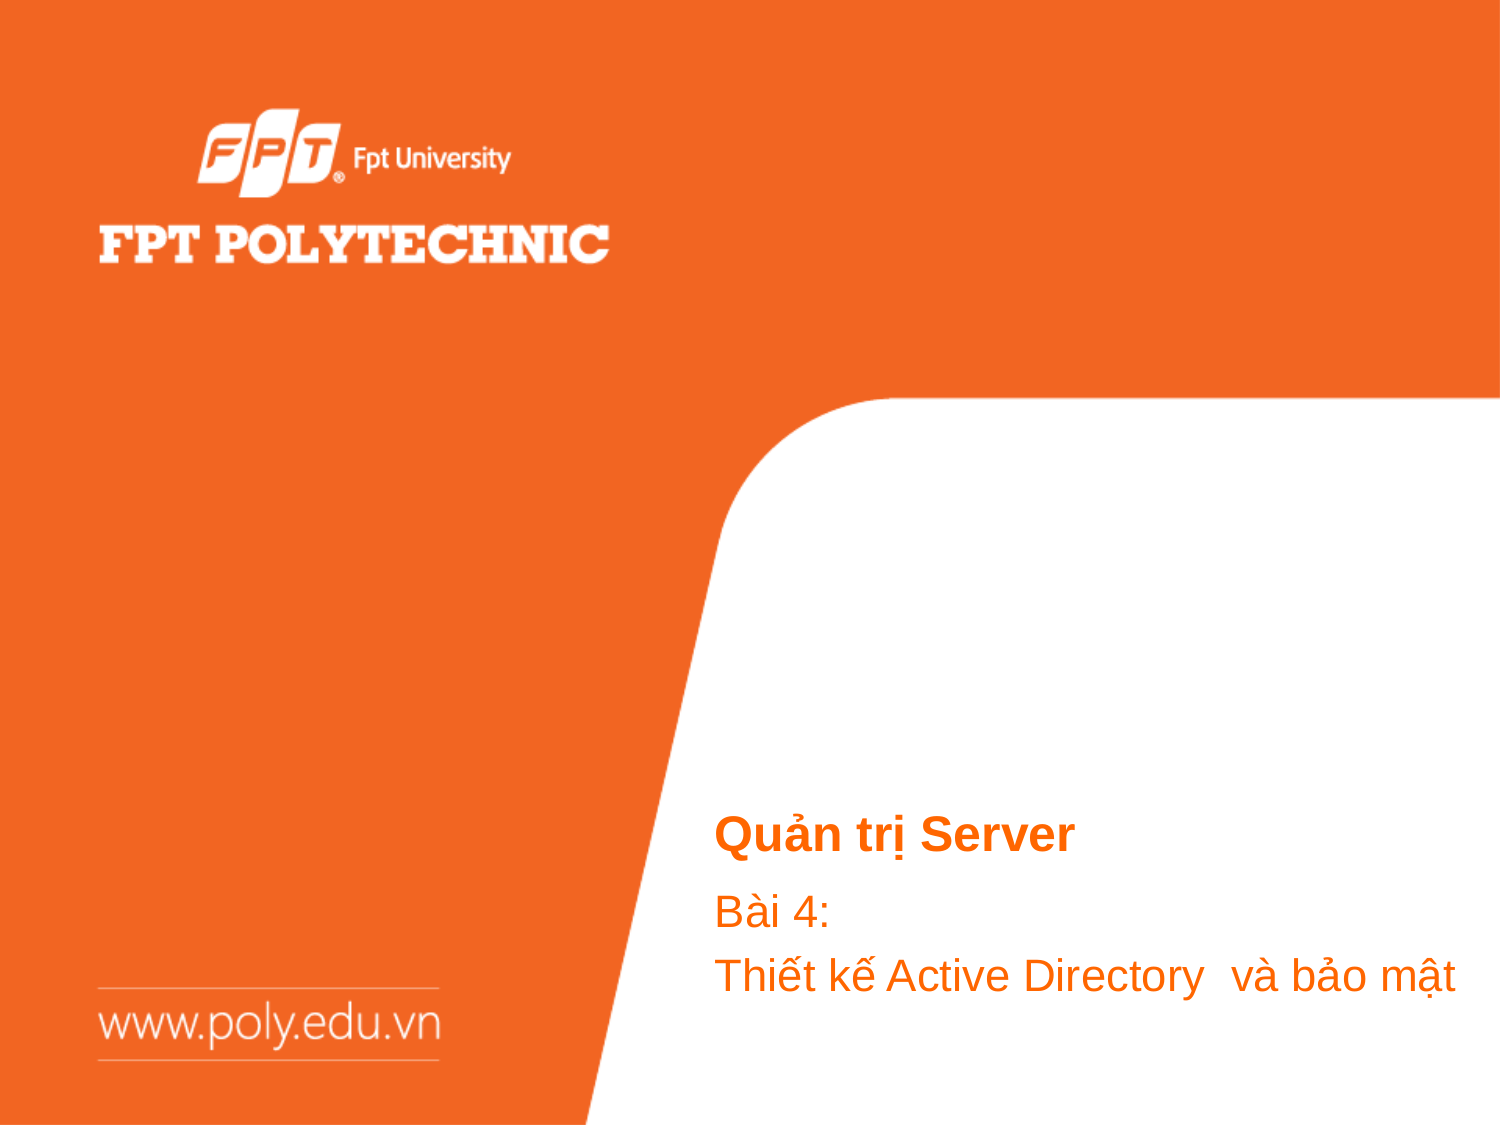

# Quản trị Server
Bài 4:
Thiết kế Active Directory  và bảo mật